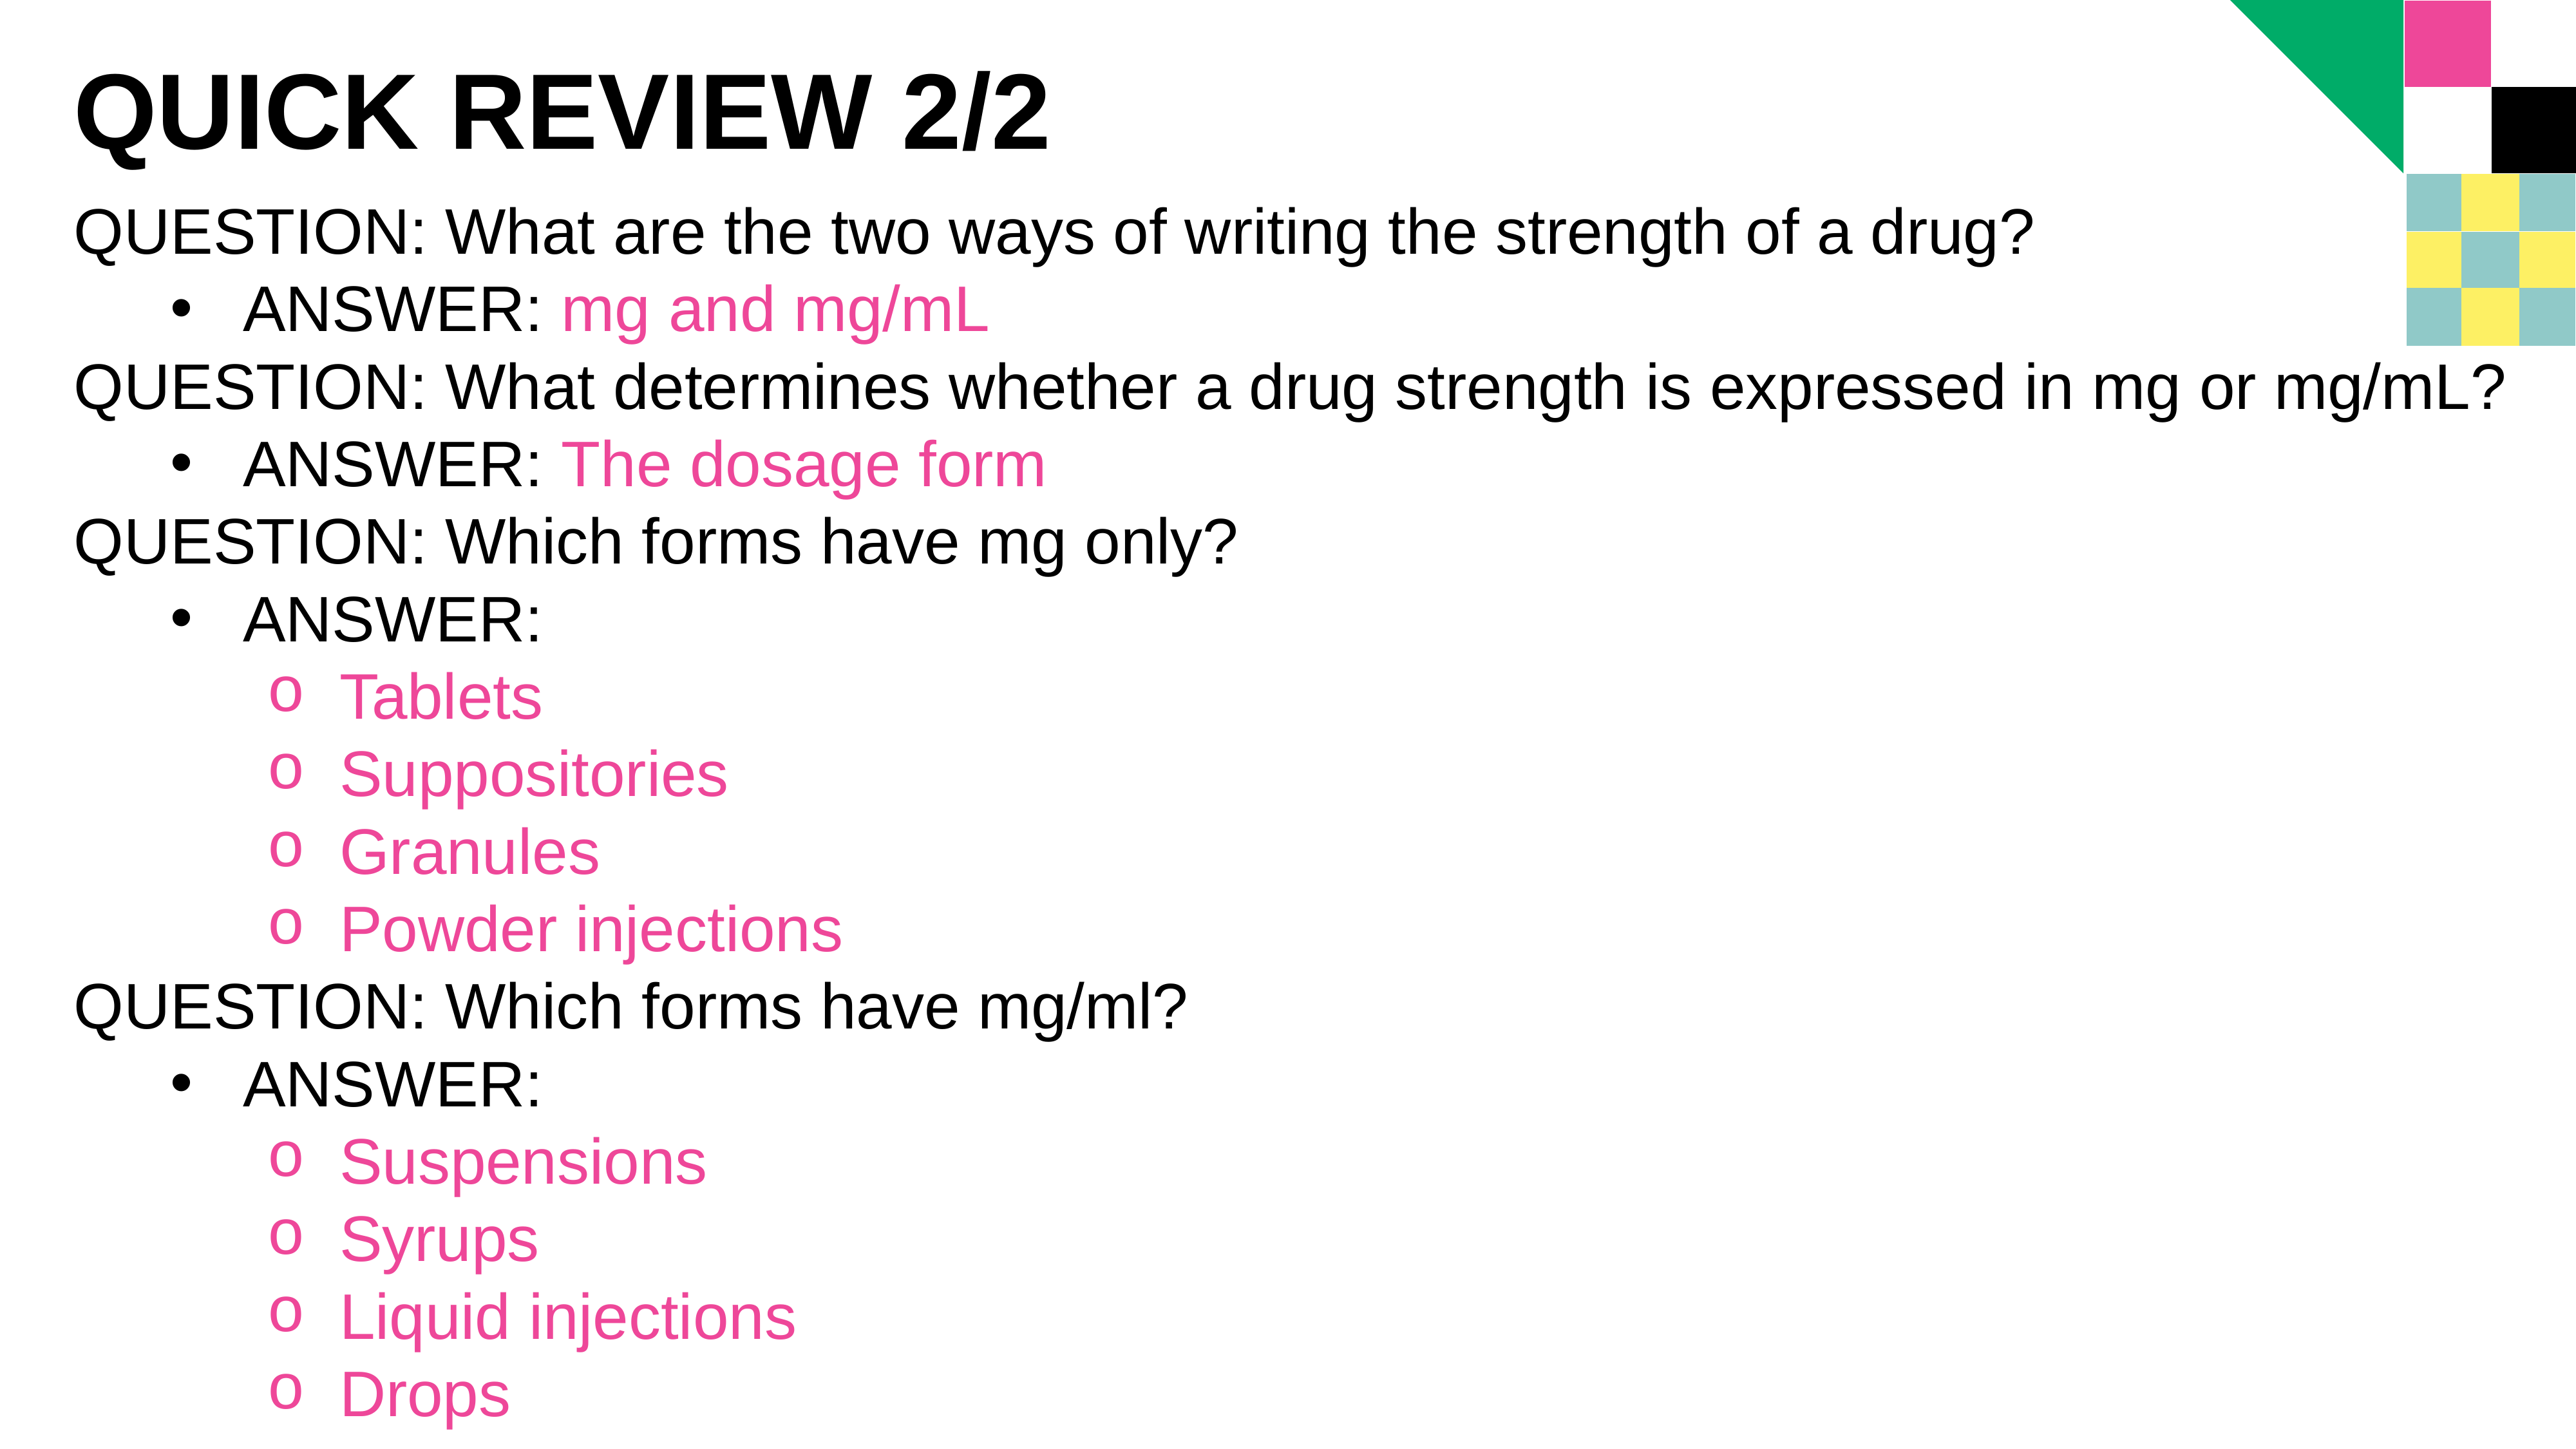

QUICK Review 2/2
QUESTION: What are the two ways of writing the strength of a drug?
ANSWER: mg and mg/mL
QUESTION: What determines whether a drug strength is expressed in mg or mg/mL?
ANSWER: The dosage form
QUESTION: Which forms have mg only?
ANSWER:
Tablets
Suppositories
Granules
Powder injections
QUESTION: Which forms have mg/ml?
ANSWER:
Suspensions
Syrups
Liquid injections
Drops